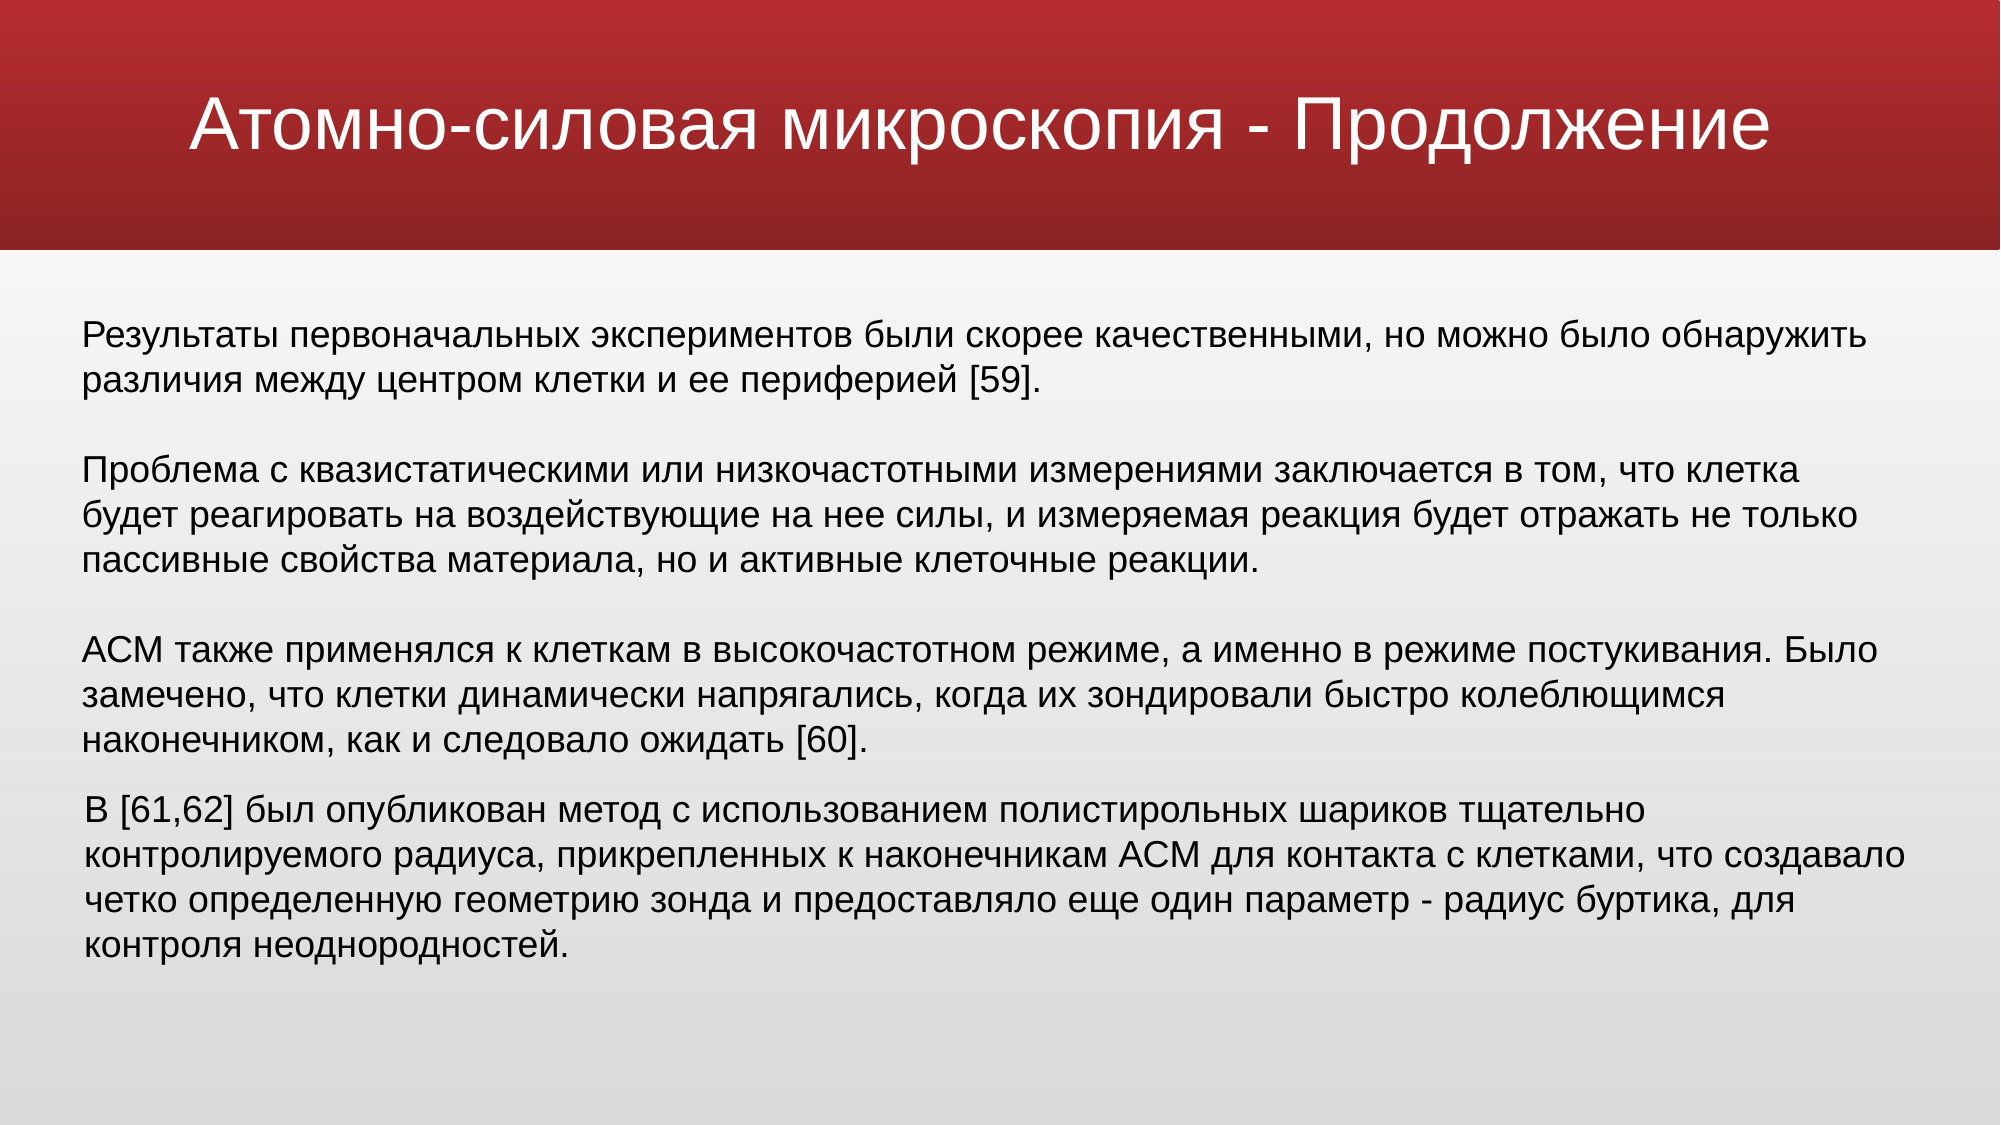

# Атомно-силовая микроскопия - Продолжение
Результаты первоначальных экспериментов были скорее качественными, но можно было обнаружить различия между центром клетки и ее периферией [59].

Проблема с квазистатическими или низкочастотными измерениями заключается в том, что клетка будет реагировать на воздействующие на нее силы, и измеряемая реакция будет отражать не только пассивные свойства материала, но и активные клеточные реакции.

АСМ также применялся к клеткам в высокочастотном режиме, а именно в режиме постукивания. Было замечено, что клетки динамически напрягались, когда их зондировали быстро колеблющимся наконечником, как и следовало ожидать [60].
В [61,62] был опубликован метод с использованием полистирольных шариков тщательно контролируемого радиуса, прикрепленных к наконечникам АСМ для контакта с клетками, что создавало четко определенную геометрию зонда и предоставляло еще один параметр - радиус буртика, для контроля неоднородностей.